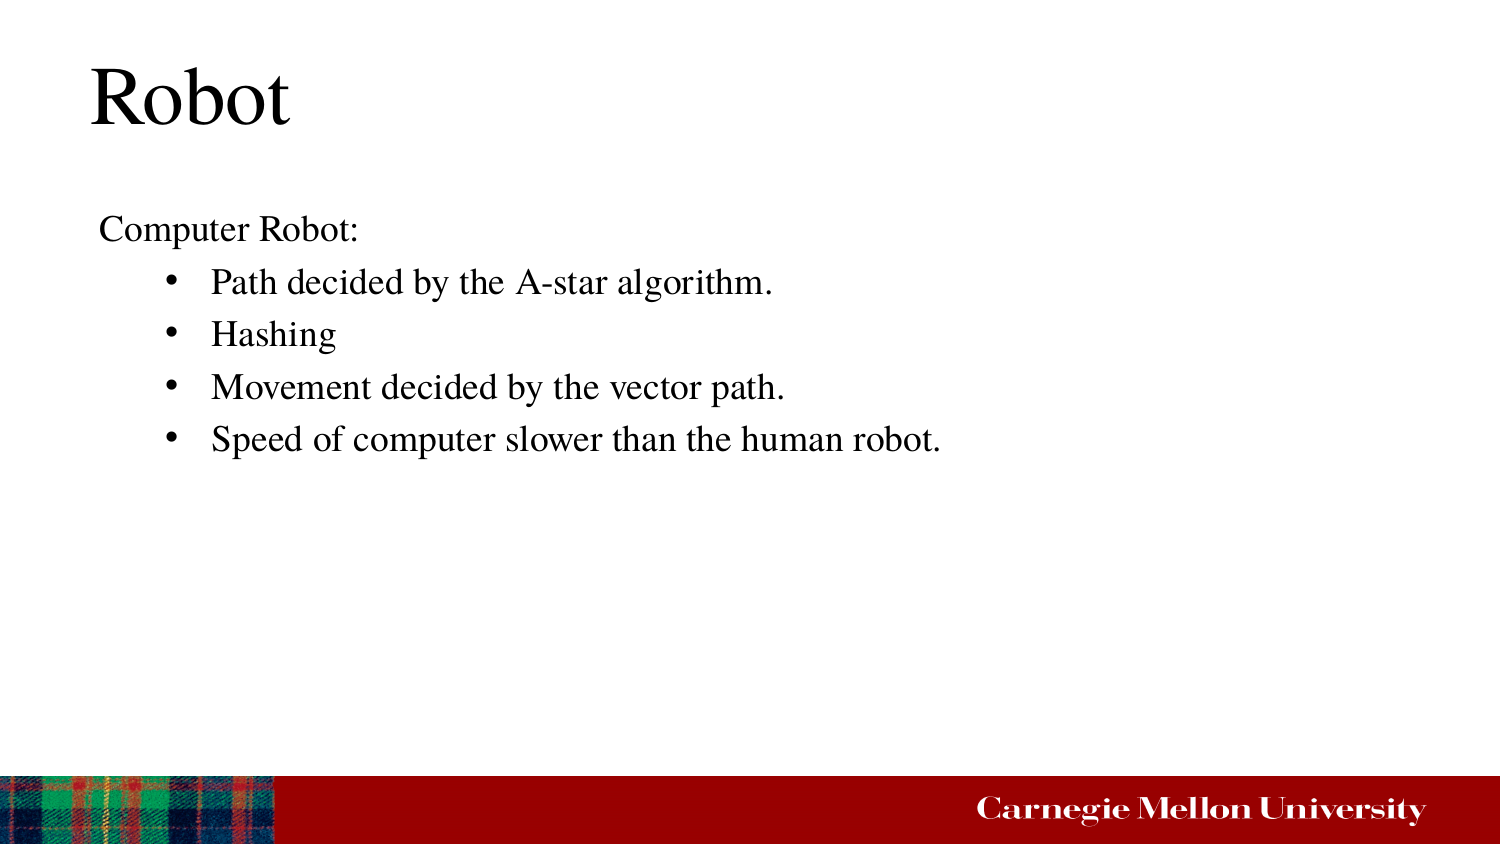

# Robot
 Computer Robot:
Path decided by the A-star algorithm.
Hashing
Movement decided by the vector path.
Speed of computer slower than the human robot.